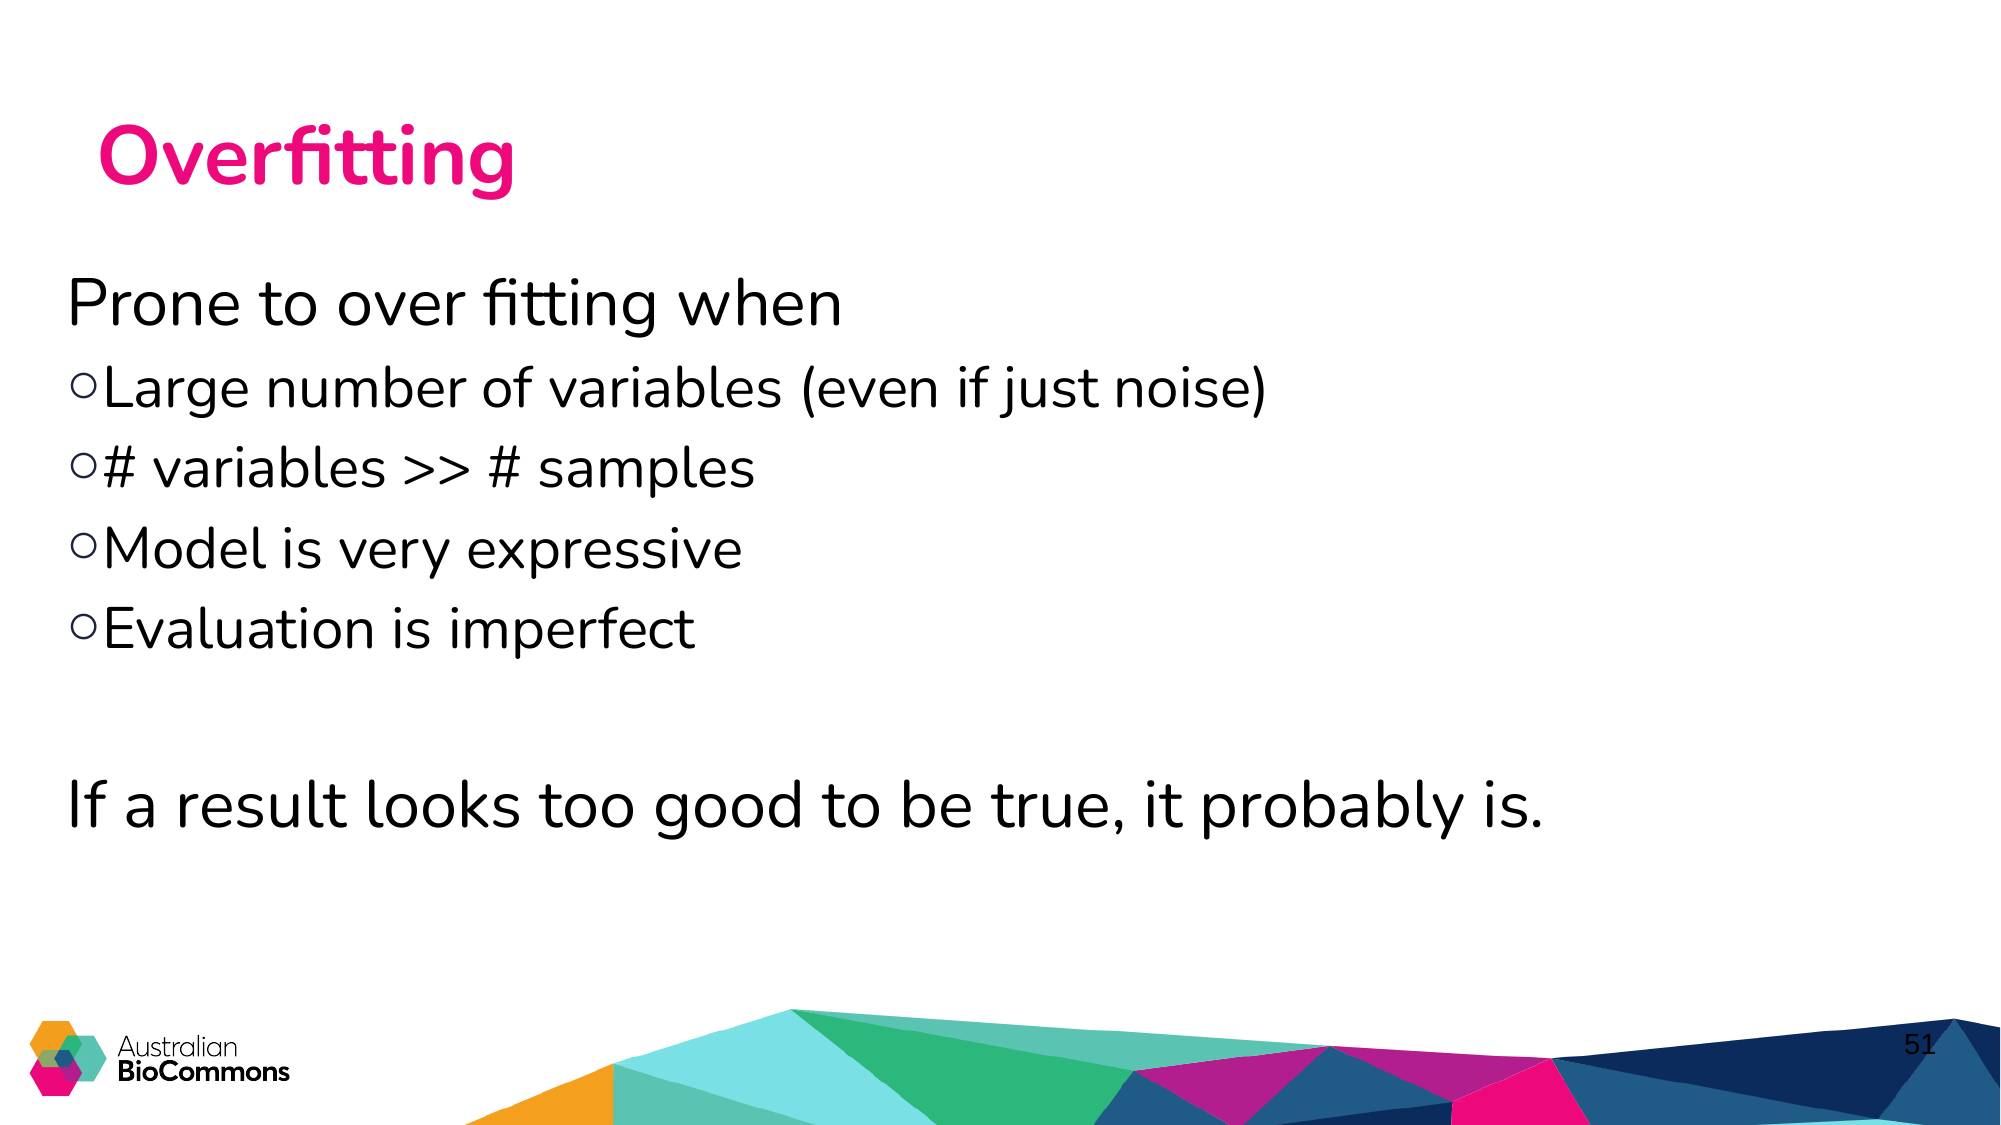

# Overfitting
Prone to over fitting when
Large number of variables (even if just noise)
# variables >> # samples
Model is very expressive
Evaluation is imperfect

If a result looks too good to be true, it probably is.
51